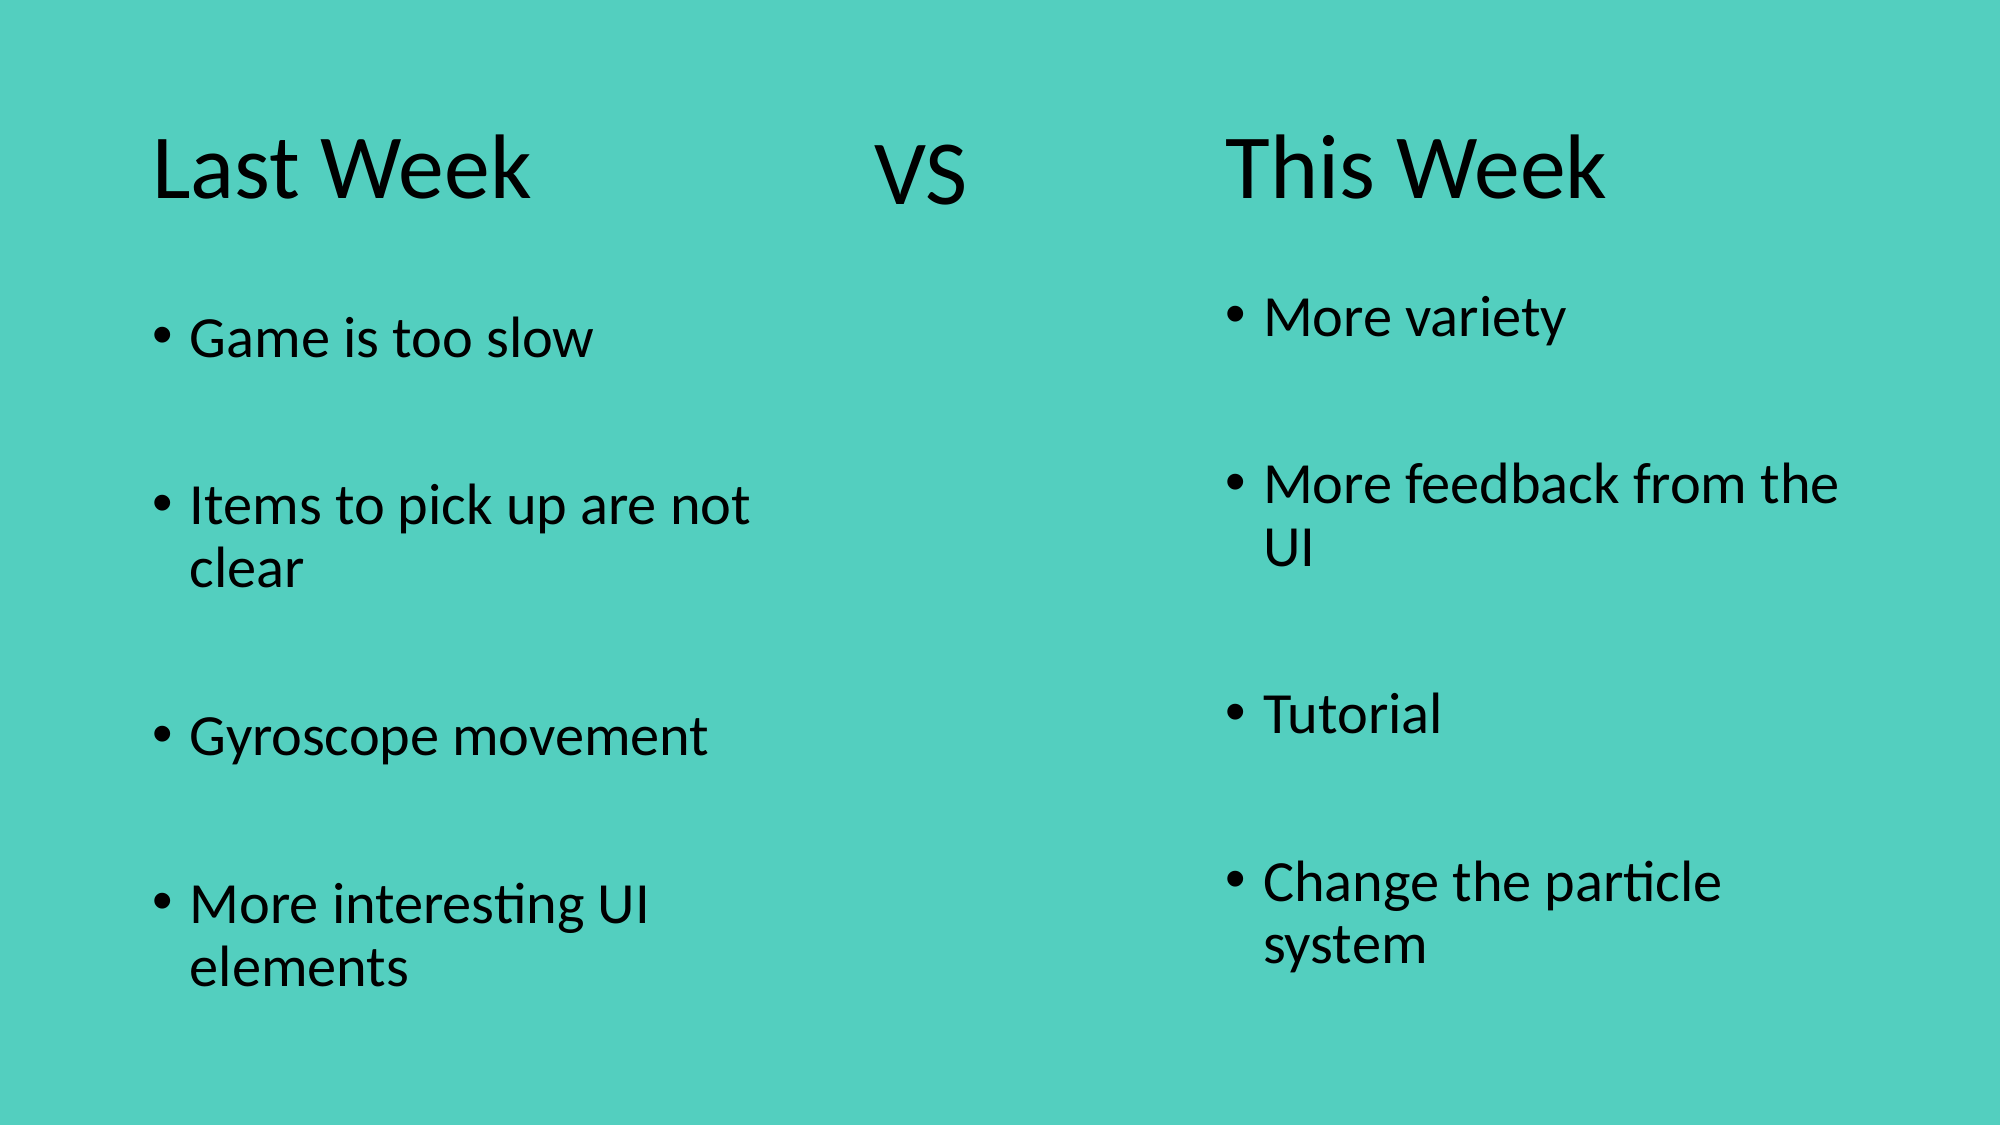

# Last Week
This Week
VS
More variety

More feedback from the UI

Tutorial

Change the particle system
Game is too slow

Items to pick up are not clear

Gyroscope movement

More interesting UI elements